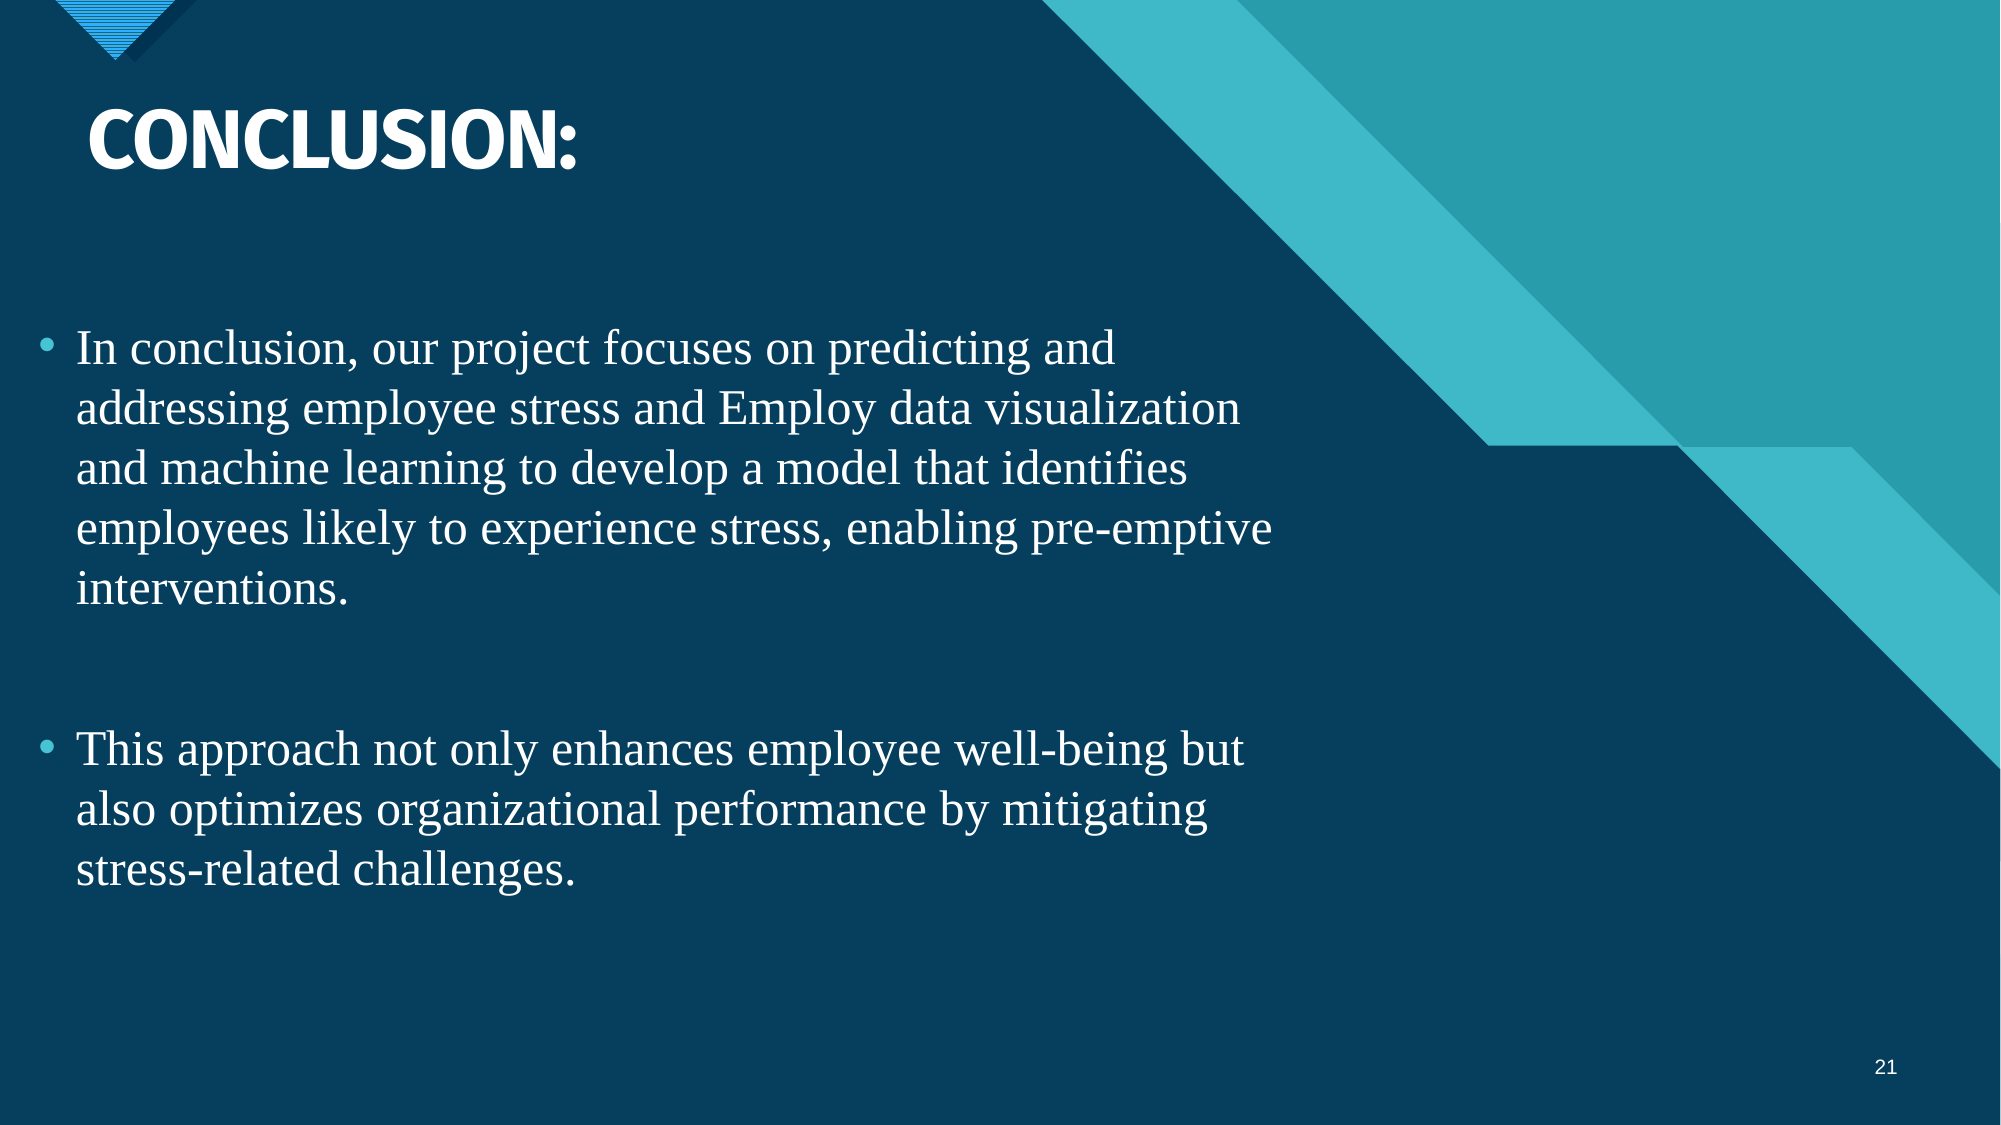

# CONCLUSION:
In conclusion, our project focuses on predicting and addressing employee stress and Employ data visualization and machine learning to develop a model that identifies employees likely to experience stress, enabling pre-emptive interventions.

This approach not only enhances employee well-being but also optimizes organizational performance by mitigating stress-related challenges.
21